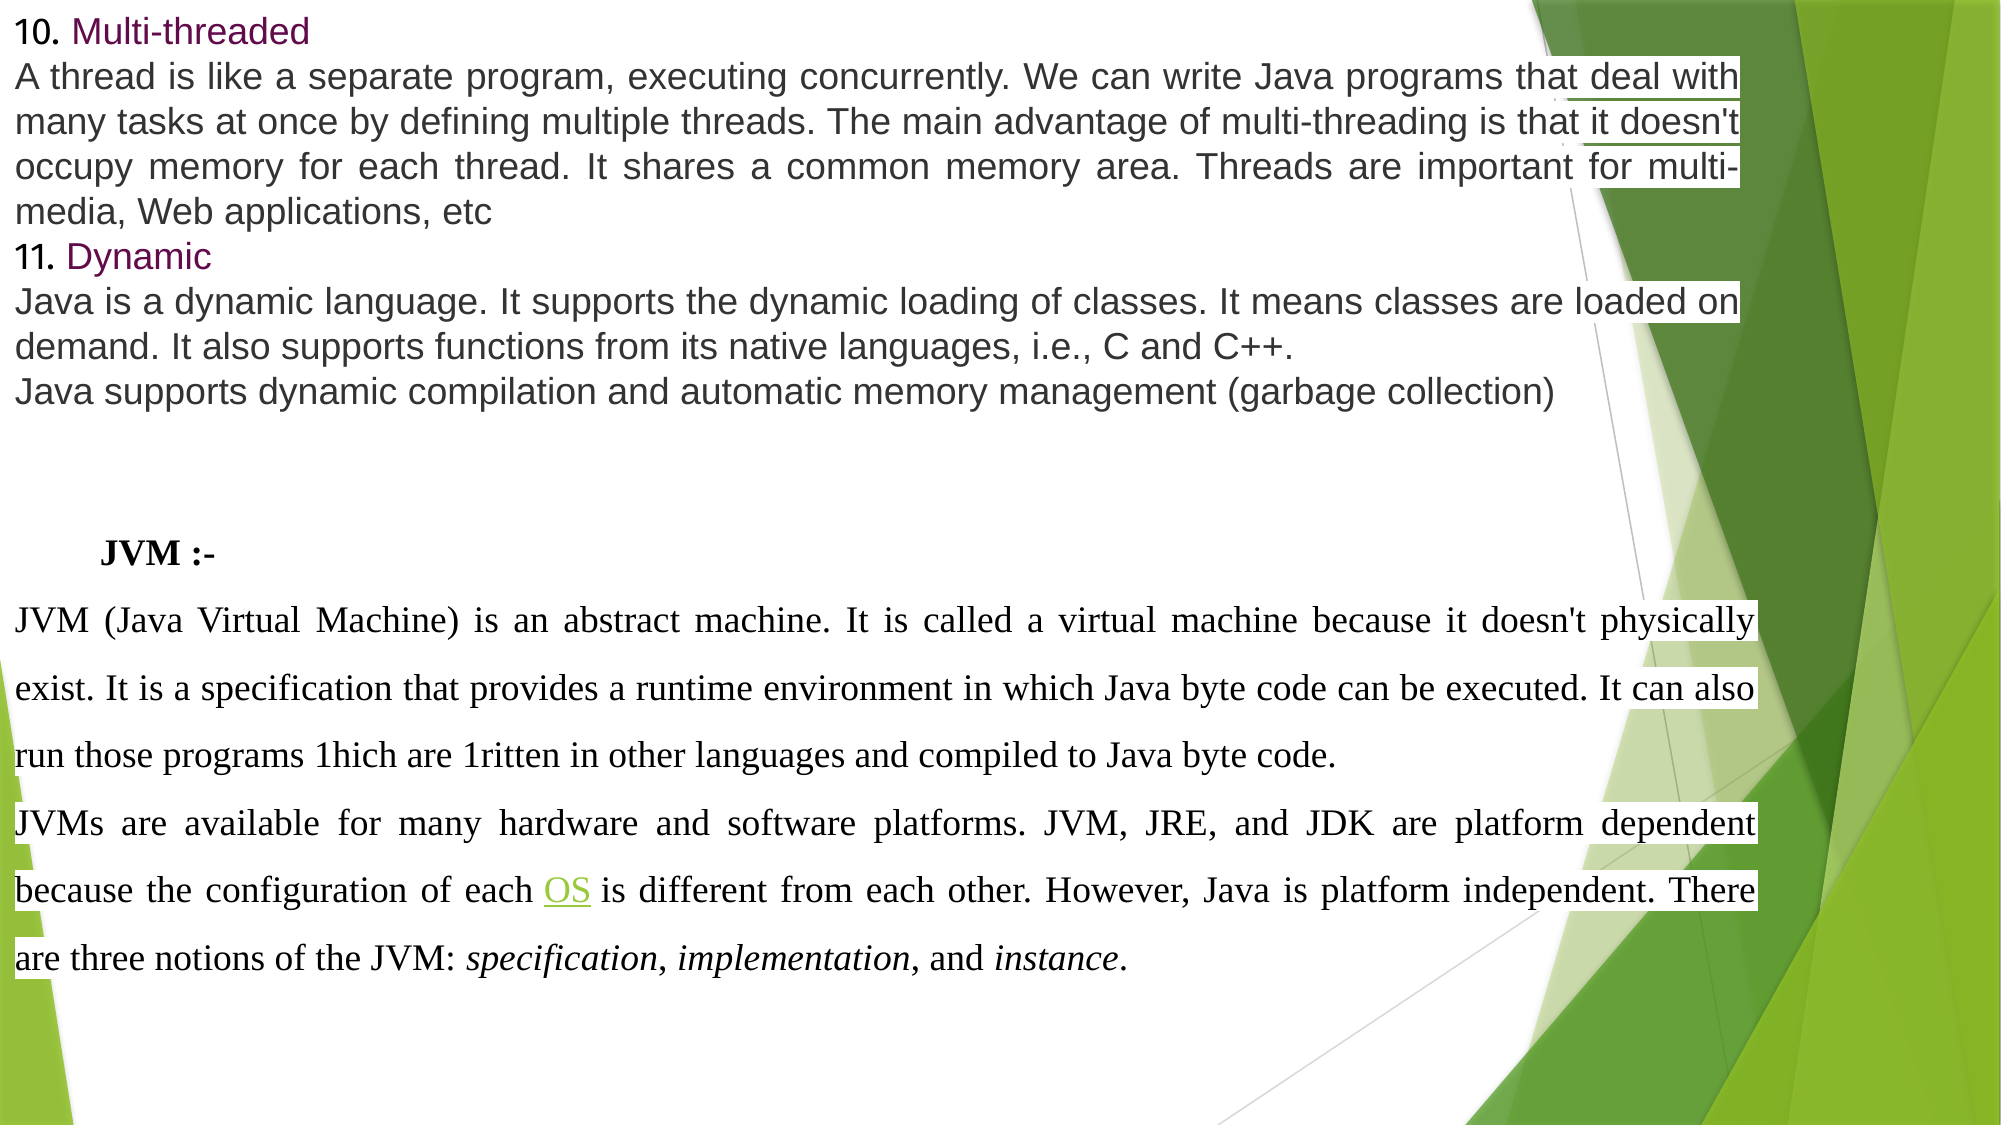

10. Multi-threaded
A thread is like a separate program, executing concurrently. We can write Java programs that deal with many tasks at once by defining multiple threads. The main advantage of multi-threading is that it doesn't occupy memory for each thread. It shares a common memory area. Threads are important for multi-media, Web applications, etc
11. Dynamic
Java is a dynamic language. It supports the dynamic loading of classes. It means classes are loaded on demand. It also supports functions from its native languages, i.e., C and C++.
Java supports dynamic compilation and automatic memory management (garbage collection)

JVM :-
JVM (Java Virtual Machine) is an abstract machine. It is called a virtual machine because it doesn't physically exist. It is a specification that provides a runtime environment in which Java byte code can be executed. It can also run those programs 1hich are 1ritten in other languages and compiled to Java byte code.
JVMs are available for many hardware and software platforms. JVM, JRE, and JDK are platform dependent because the configuration of each OS is different from each other. However, Java is platform independent. There are three notions of the JVM: specification, implementation, and instance.